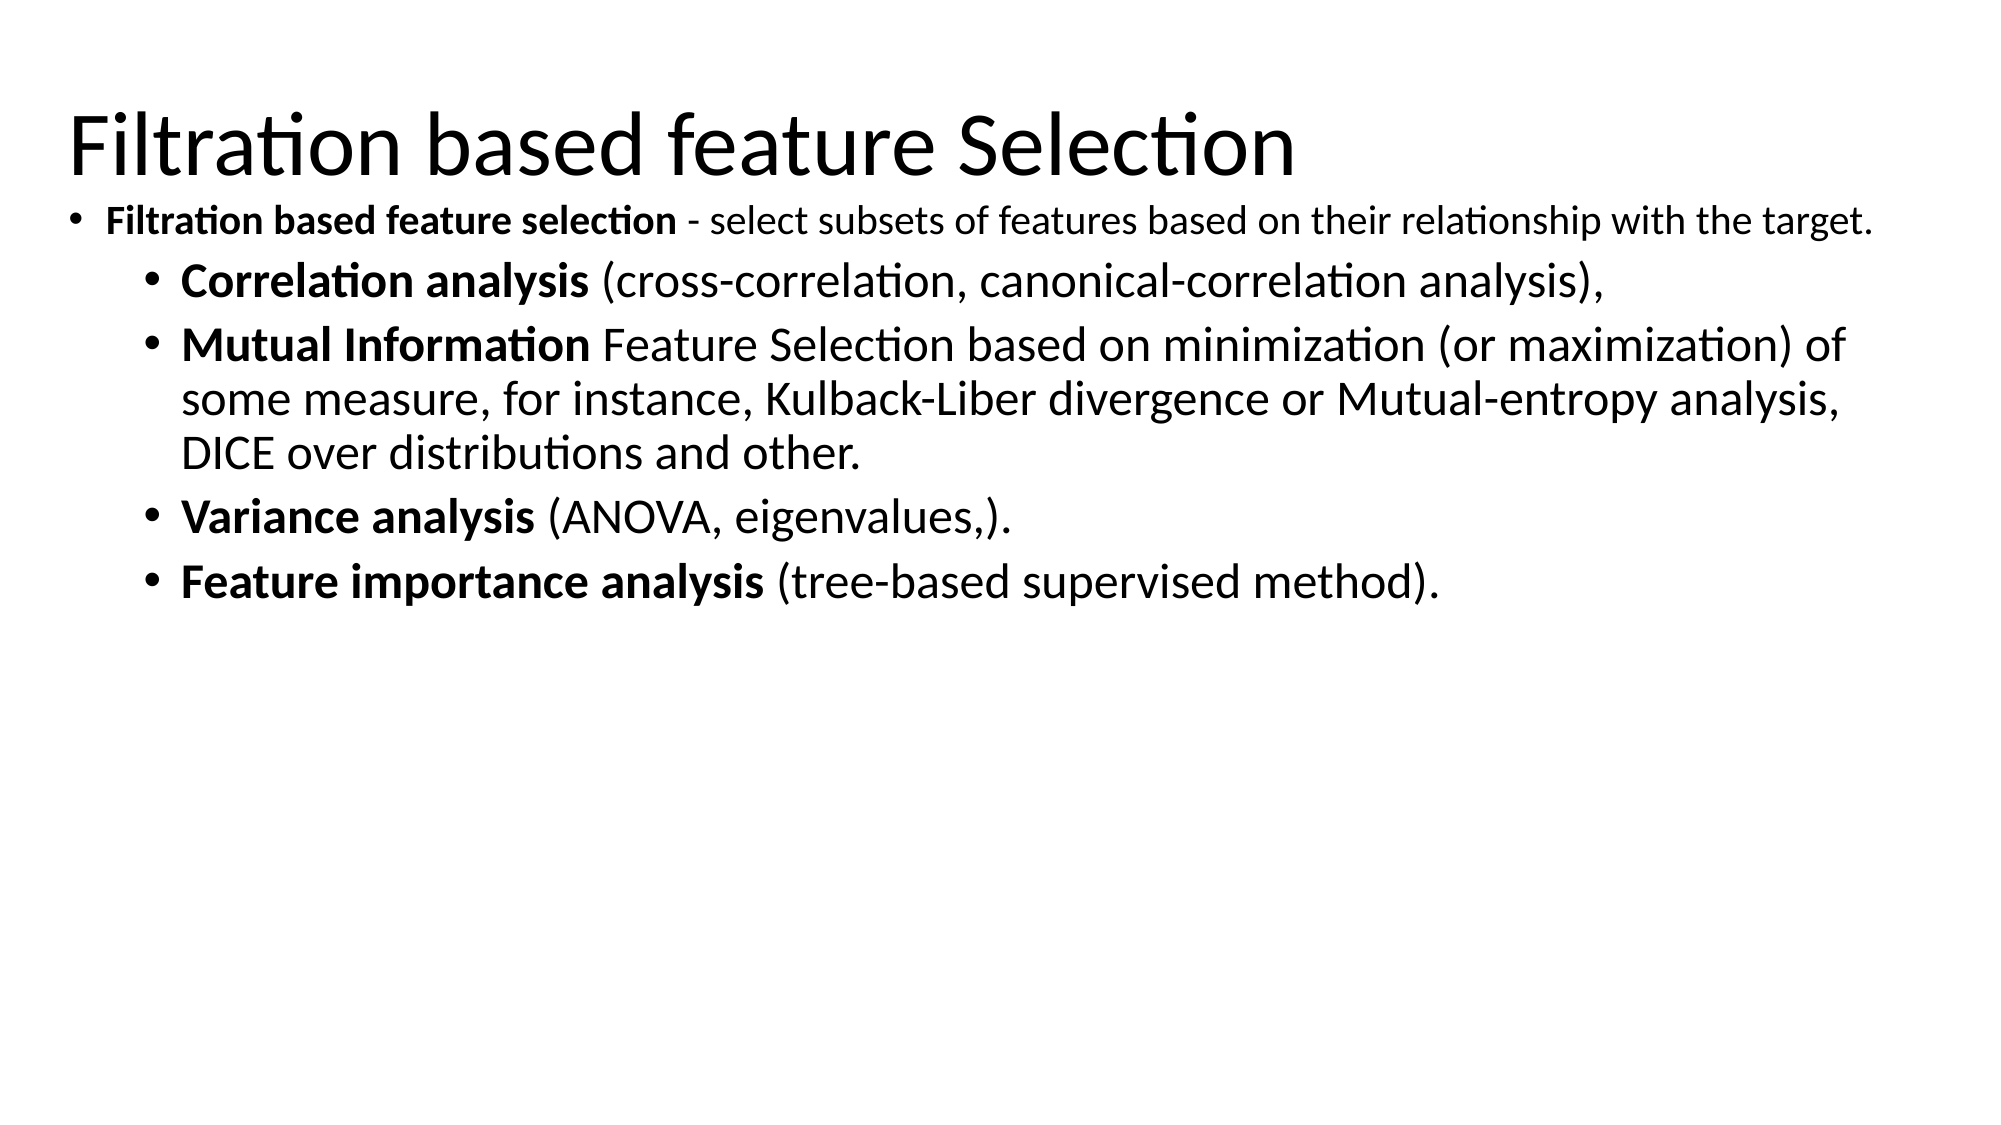

# Filtration based feature Selection

Filtration based feature selection - select subsets of features based on their relationship with the target.
Сorrelation analysis (cross-correlation, canonical-correlation analysis),
Mutual Information Feature Selection based on minimization (or maximization) of some measure, for instance, Kulback-Liber divergence or Mutual-entropy analysis, DICE over distributions and other.
Variance analysis (ANOVA, eigenvalues,).
Feature importance analysis (tree-based supervised method).